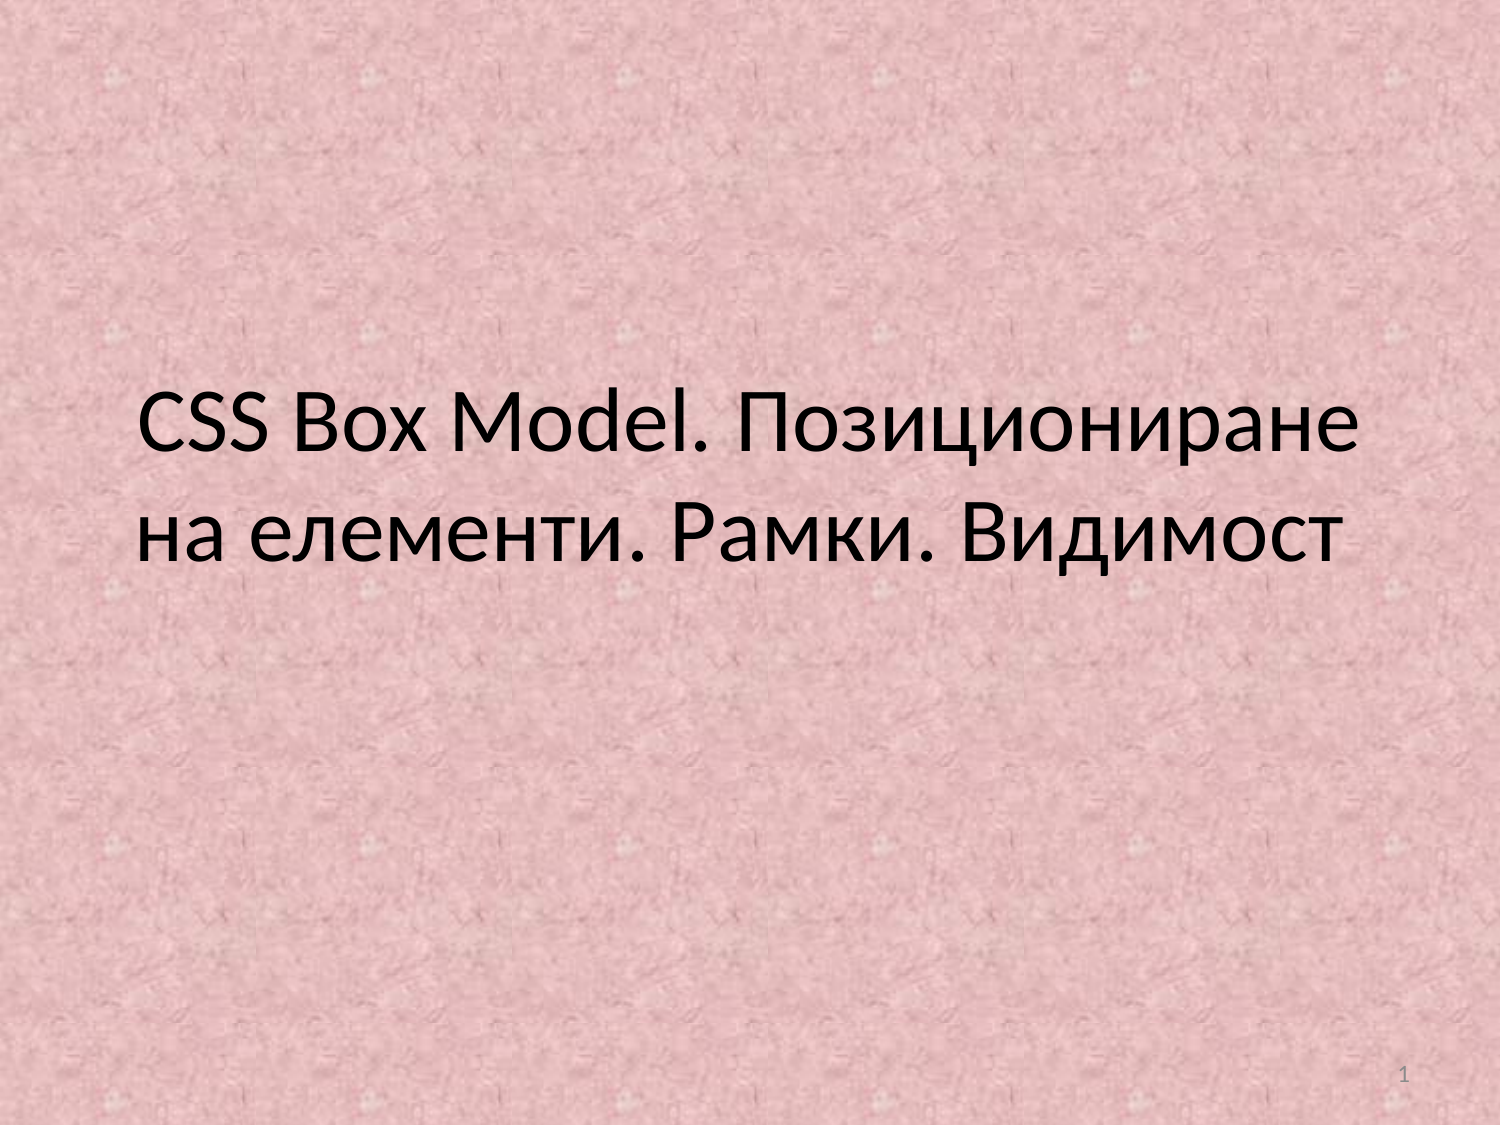

# CSS Box Model. Позициониране на елементи. Рамки. Видимост

1